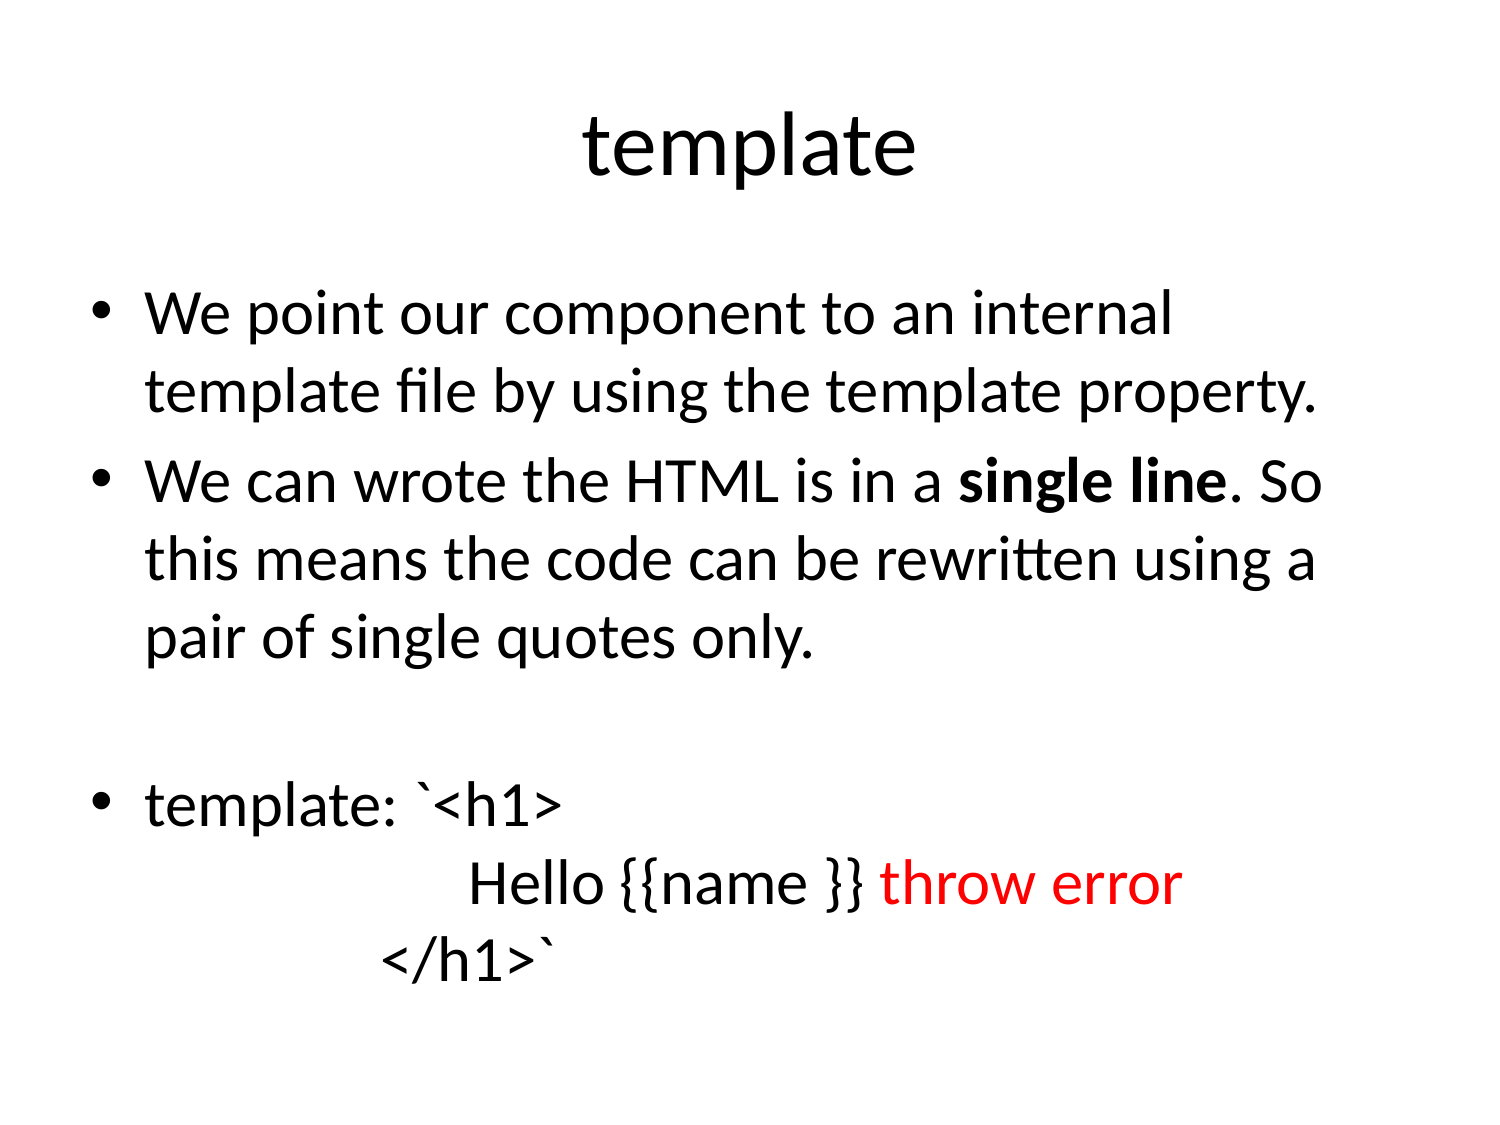

# template
We point our component to an internal template file by using the template property.
We can wrote the HTML is in a single line. So this means the code can be rewritten using a pair of single quotes only.
template: `<h1>
                      Hello {{name }} throw error
                </h1>`